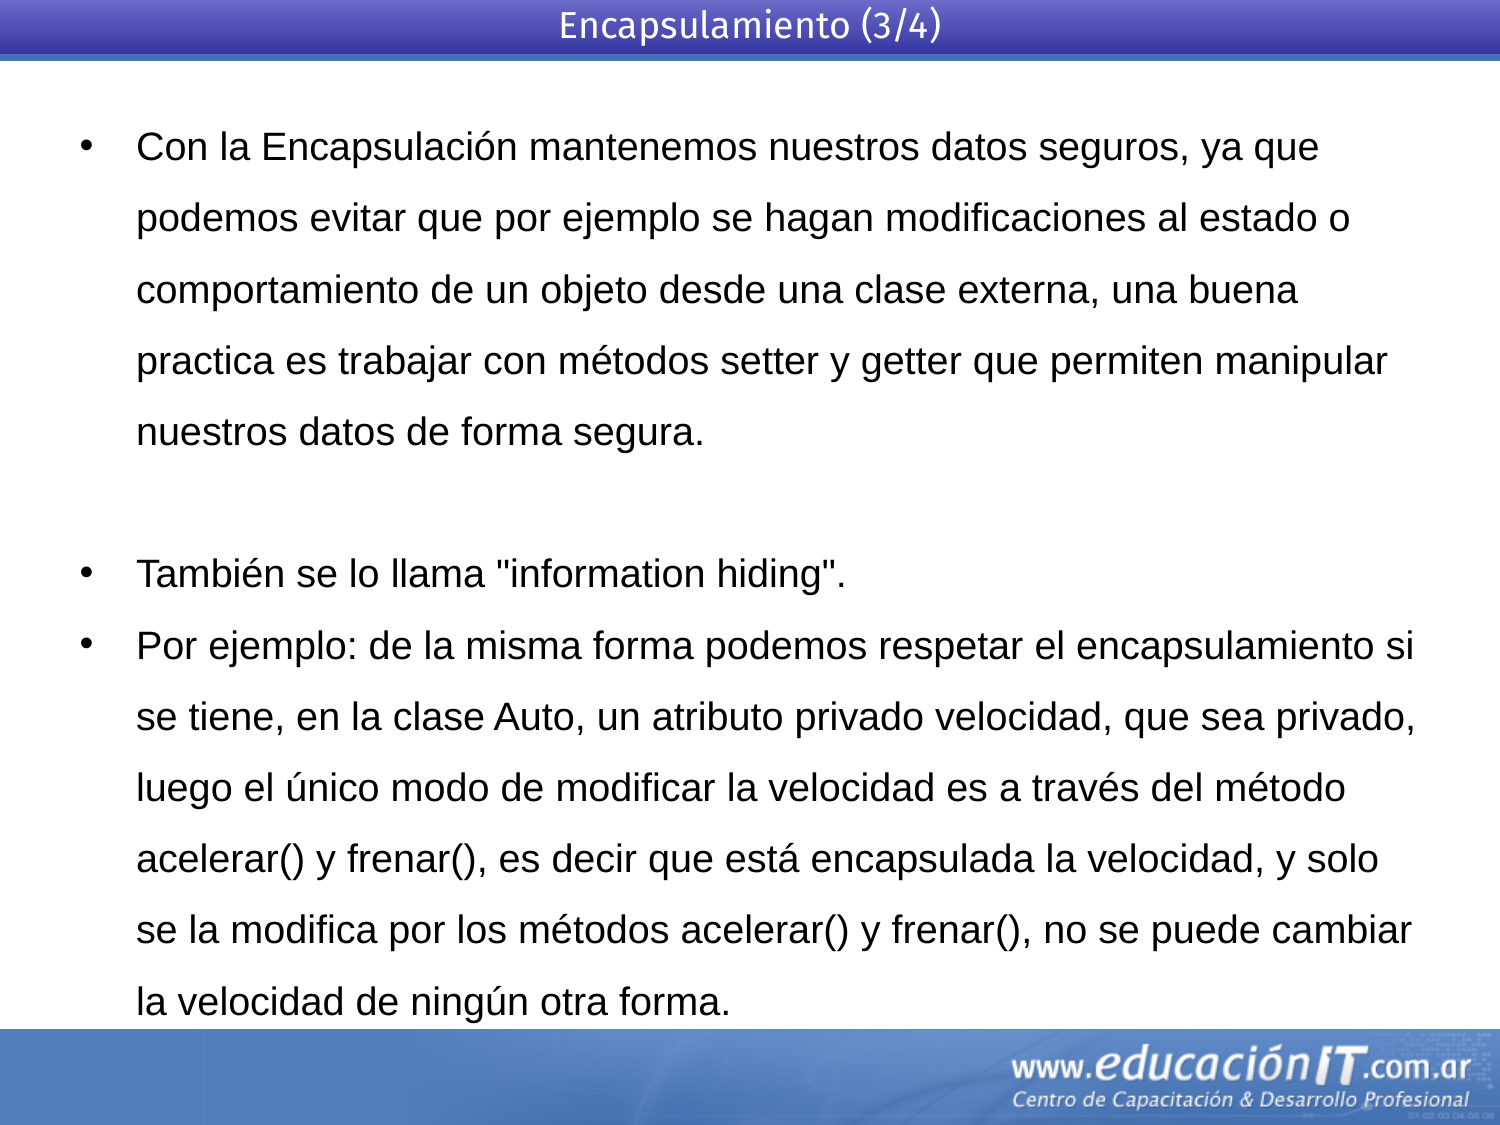

Encapsulamiento (3/4)
Con la Encapsulación mantenemos nuestros datos seguros, ya que podemos evitar que por ejemplo se hagan modificaciones al estado o comportamiento de un objeto desde una clase externa, una buena practica es trabajar con métodos setter y getter que permiten manipular nuestros datos de forma segura.

También se lo llama "information hiding".
Por ejemplo: de la misma forma podemos respetar el encapsulamiento si se tiene, en la clase Auto, un atributo privado velocidad, que sea privado, luego el único modo de modificar la velocidad es a través del método acelerar() y frenar(), es decir que está encapsulada la velocidad, y solo se la modifica por los métodos acelerar() y frenar(), no se puede cambiar la velocidad de ningún otra forma.